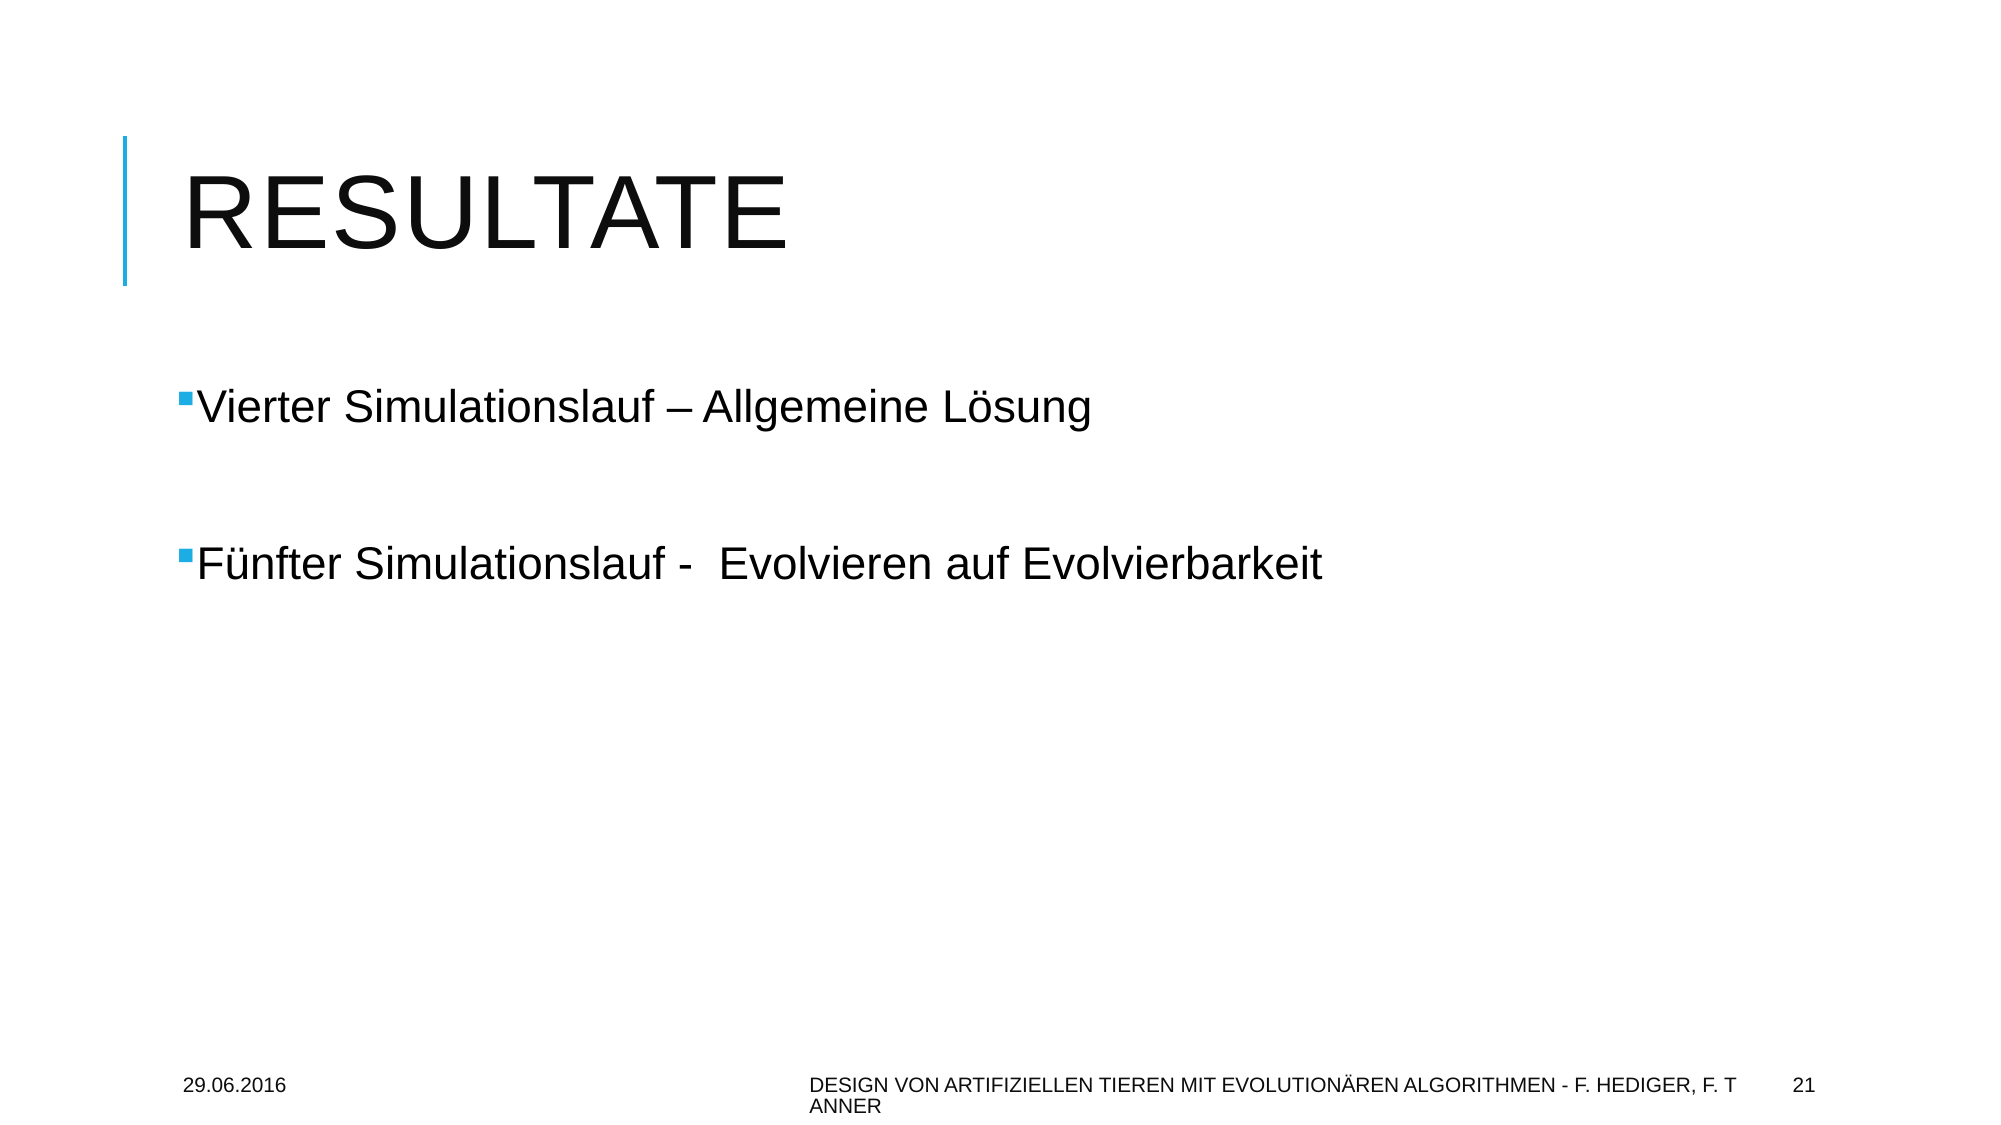

# Resultate
Vierter Simulationslauf – Allgemeine Lösung

Fünfter Simulationslauf -  Evolvieren auf Evolvierbarkeit
29.06.2016
Design von artifiziellen Tieren mit evolutionären Algorithmen - F. Hediger, F. Tanner
21